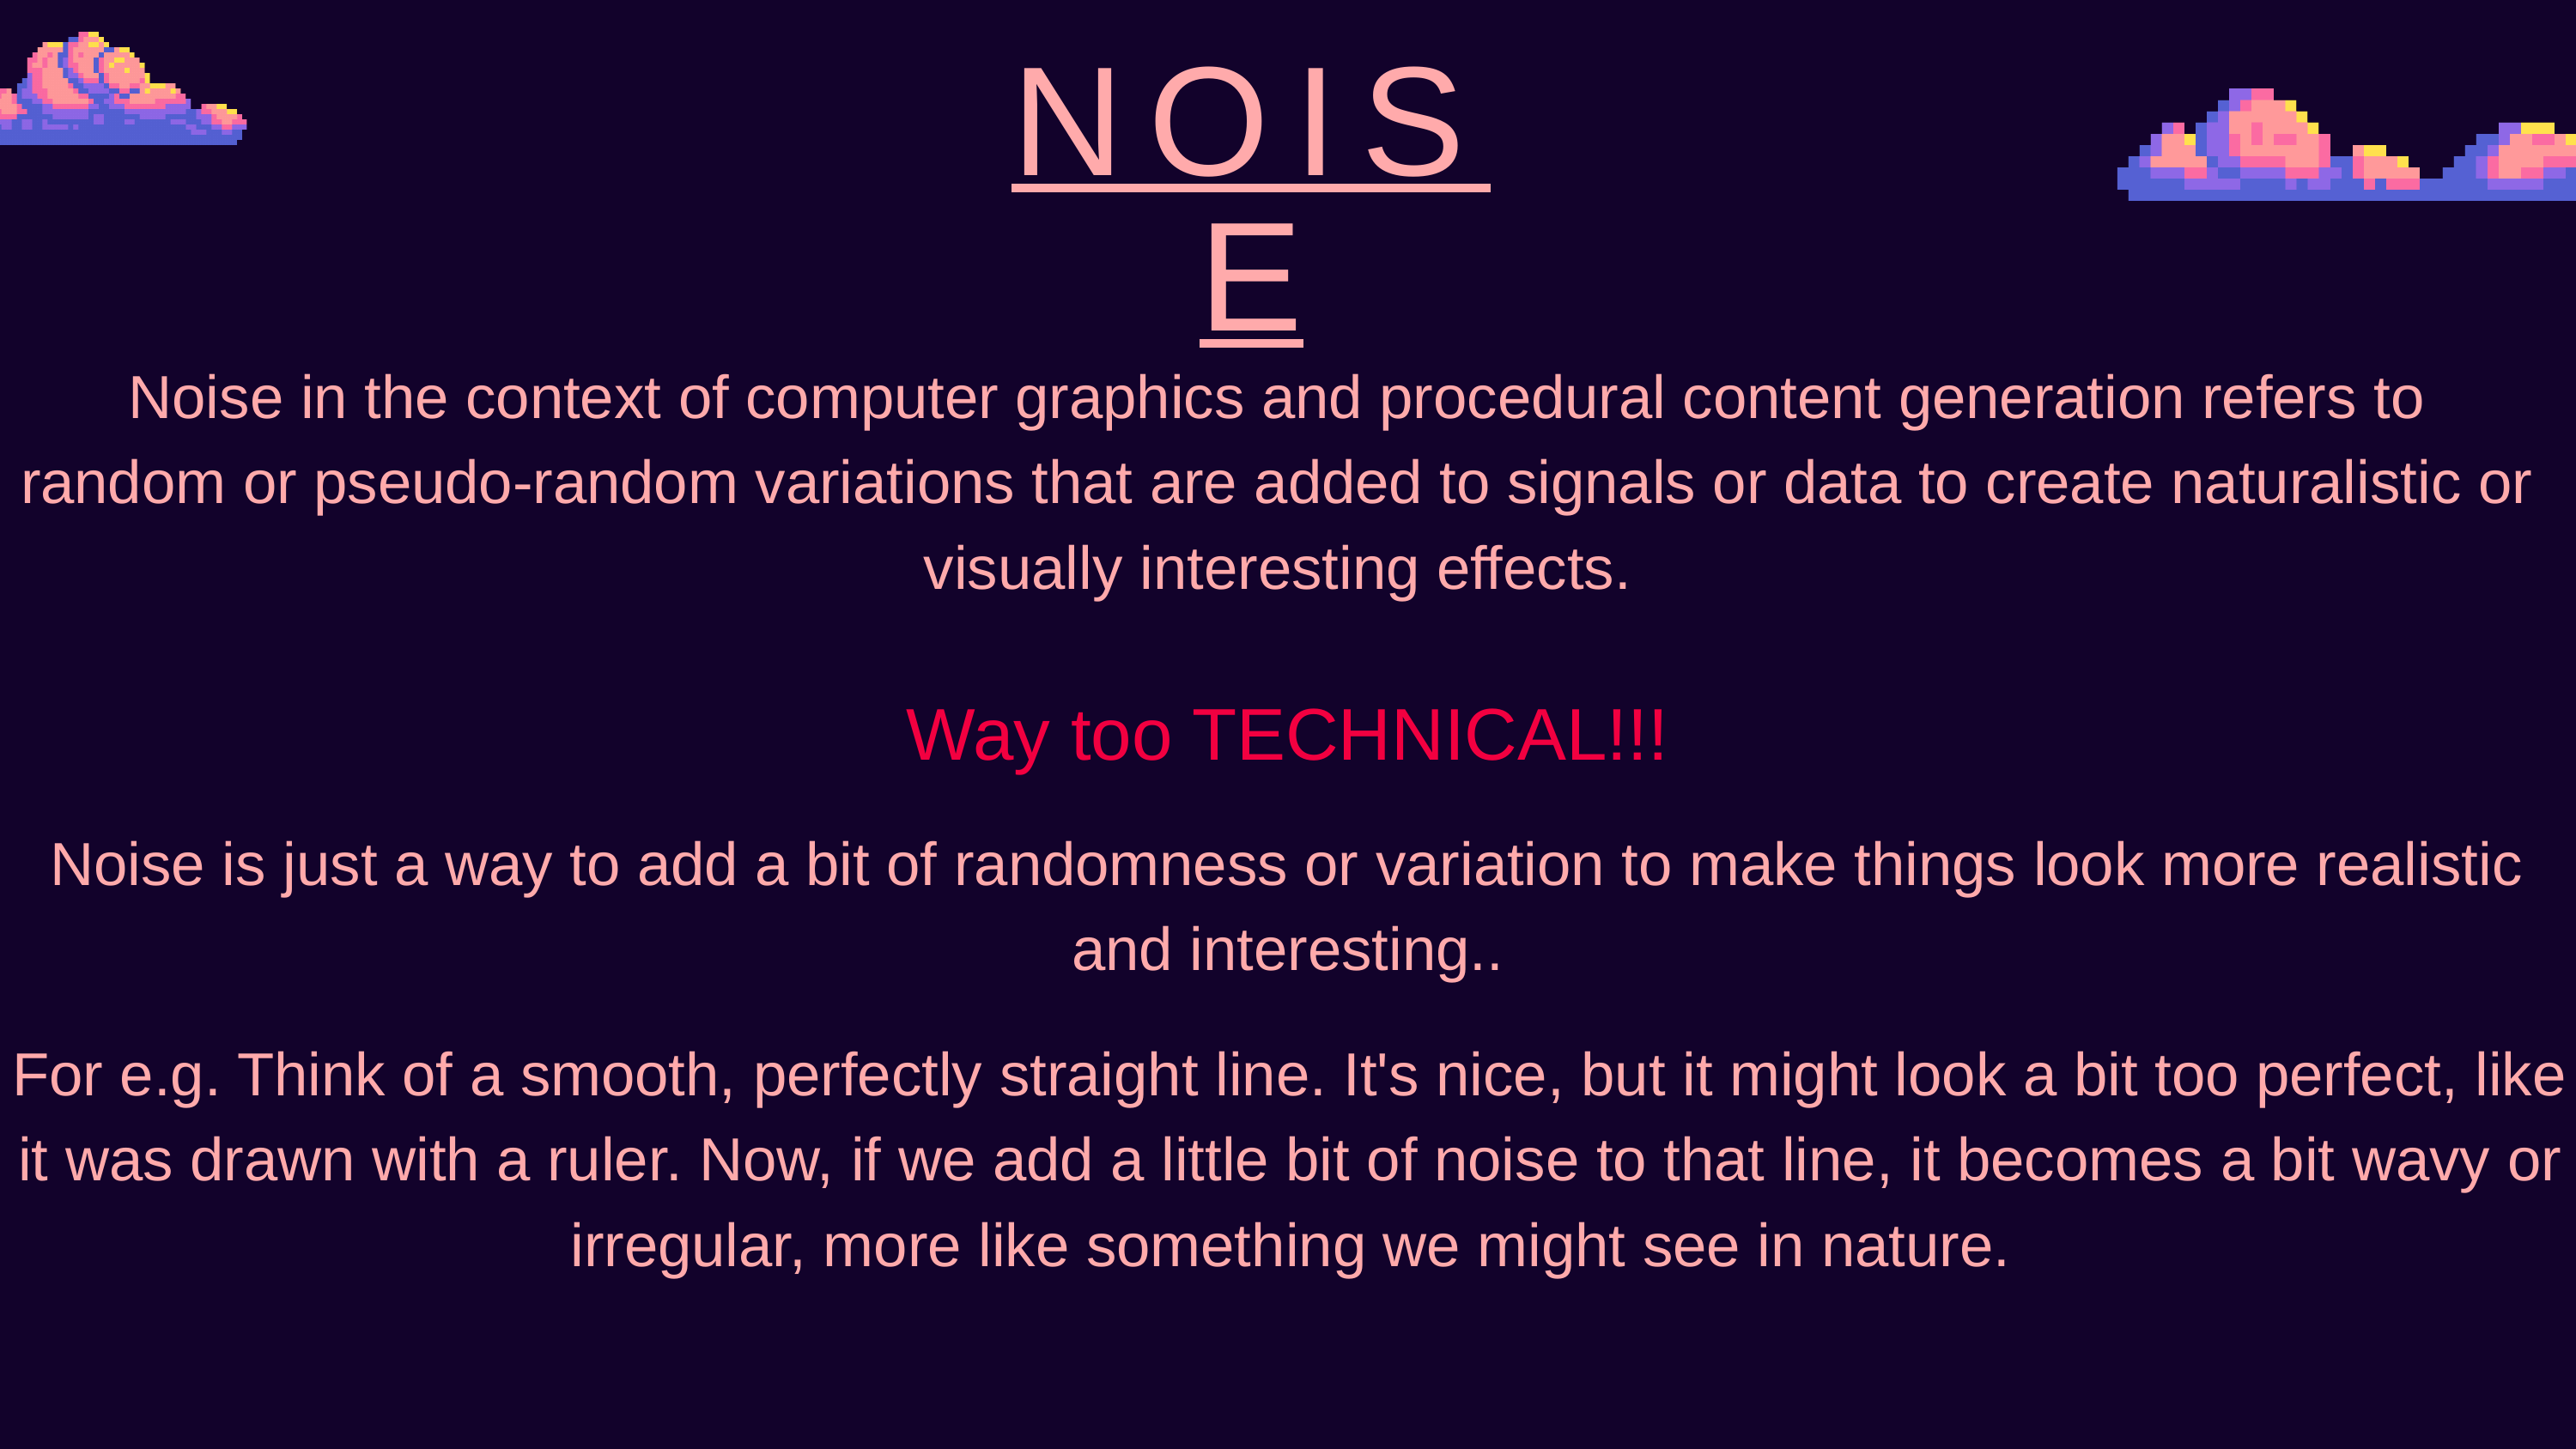

NOISE

Noise in the context of computer graphics and procedural content generation refers to random or pseudo-random variations that are added to signals or data to create naturalistic or visually interesting effects.
Way too TECHNICAL!!!
Noise is just a way to add a bit of randomness or variation to make things look more realistic and interesting..

For e.g. Think of a smooth, perfectly straight line. It's nice, but it might look a bit too perfect, like it was drawn with a ruler. Now, if we add a little bit of noise to that line, it becomes a bit wavy or irregular, more like something we might see in nature.